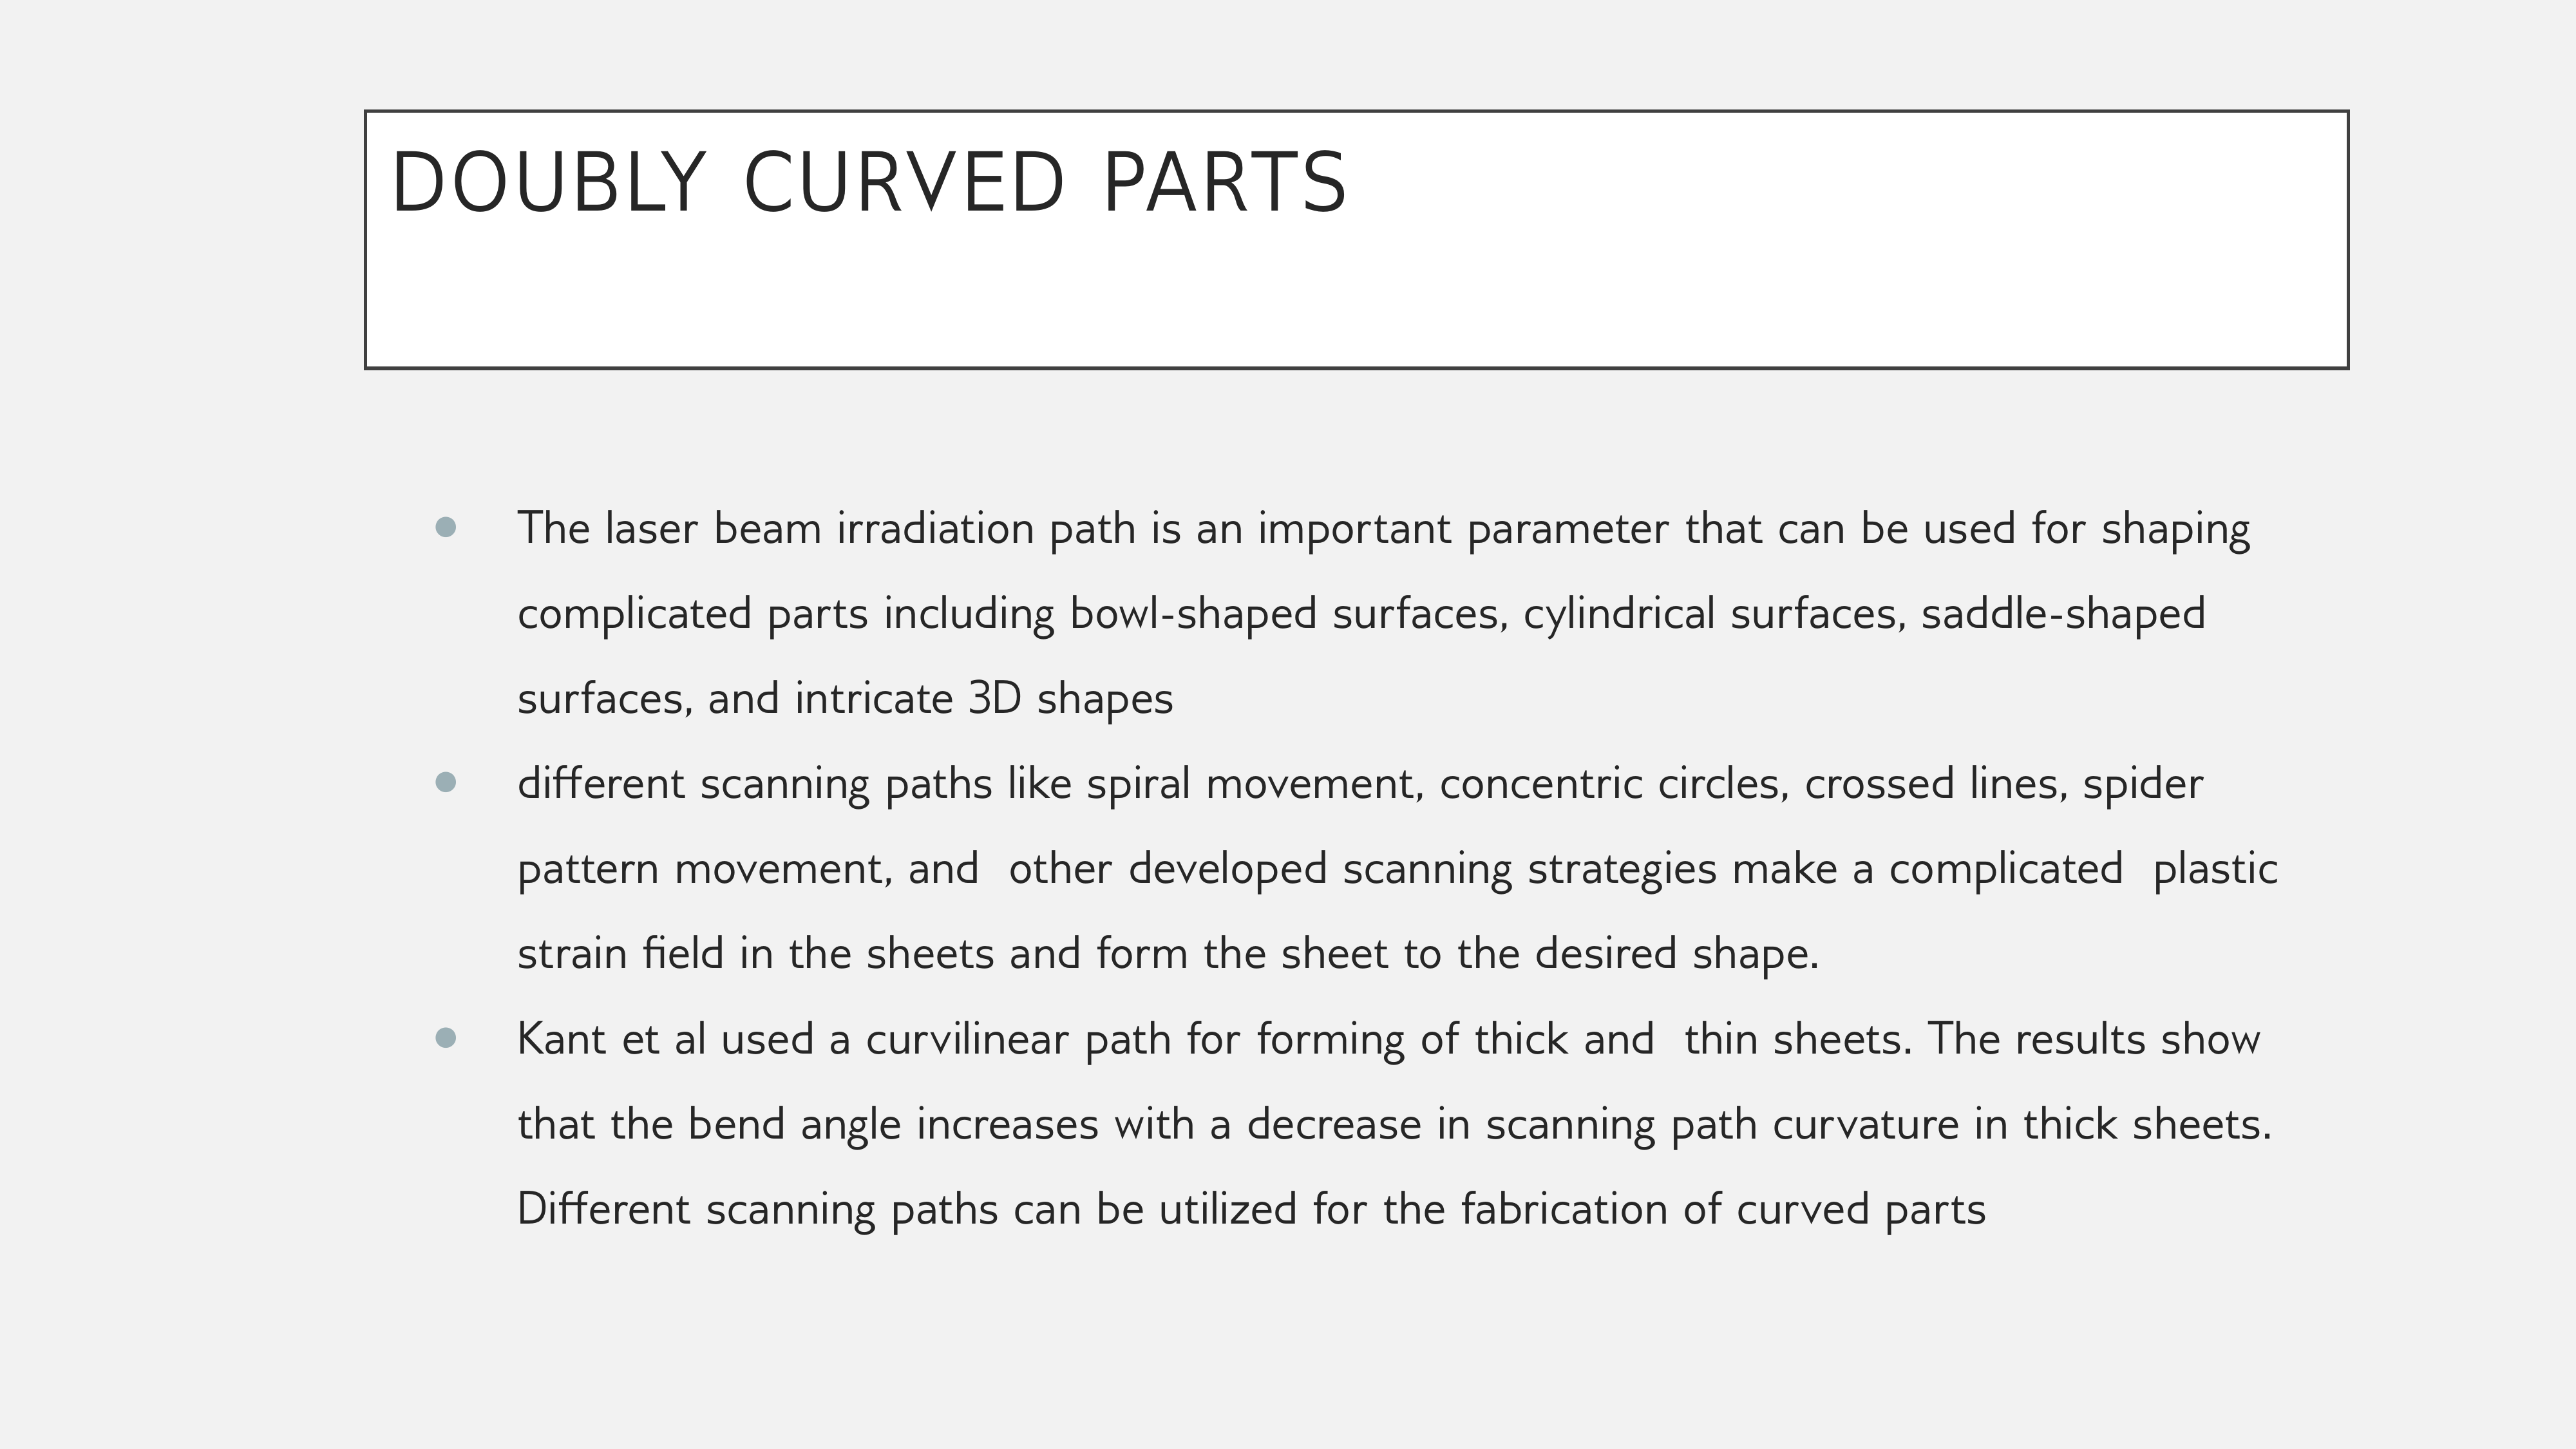

# Doubly Curved Parts
The laser beam irradiation path is an important parameter that can be used for shaping complicated parts including bowl-shaped surfaces, cylindrical surfaces, saddle-shaped surfaces, and intricate 3D shapes
different scanning paths like spiral movement, concentric circles, crossed lines, spider pattern movement, and  other developed scanning strategies make a complicated  plastic strain field in the sheets and form the sheet to the desired shape.
Kant et al used a curvilinear path for forming of thick and  thin sheets. The results show that the bend angle increases with a decrease in scanning path curvature in thick sheets. Different scanning paths can be utilized for the fabrication of curved parts